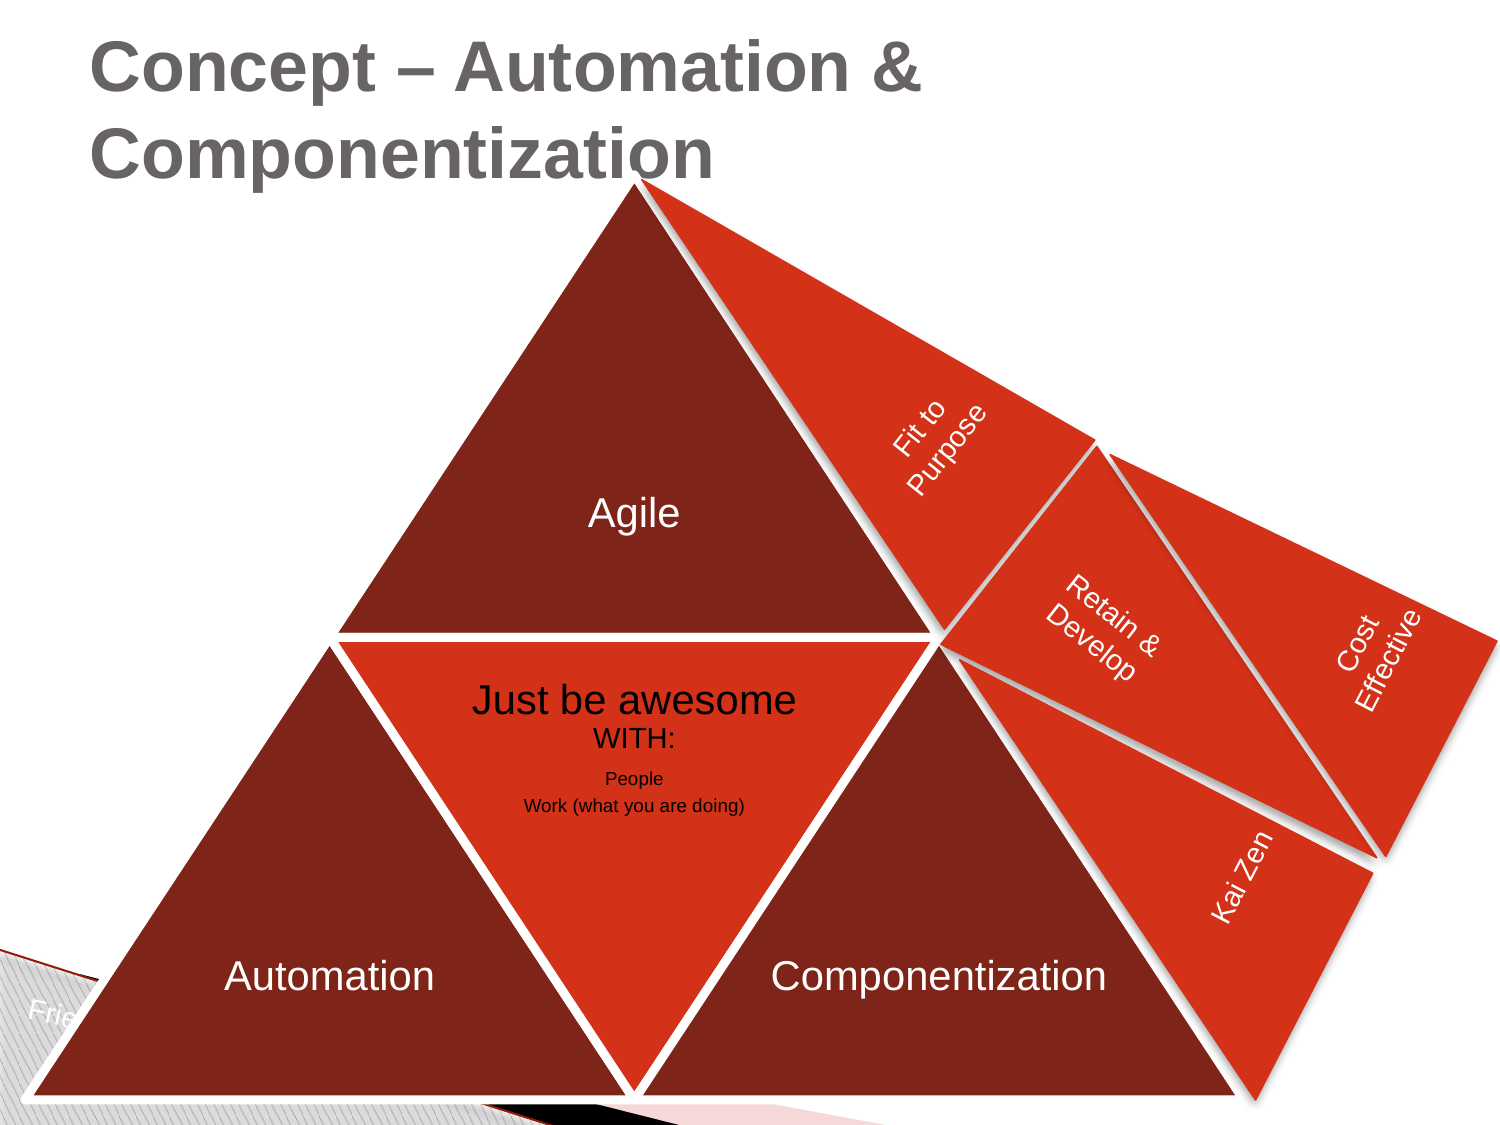

# Concept – Automation & Componentization
Fit to Purpose
Agile
Just be awesome
WITH:
People
Work (what you are doing)

Automation
Componentization
Cost Effective
Retain & Develop
Kai Zen